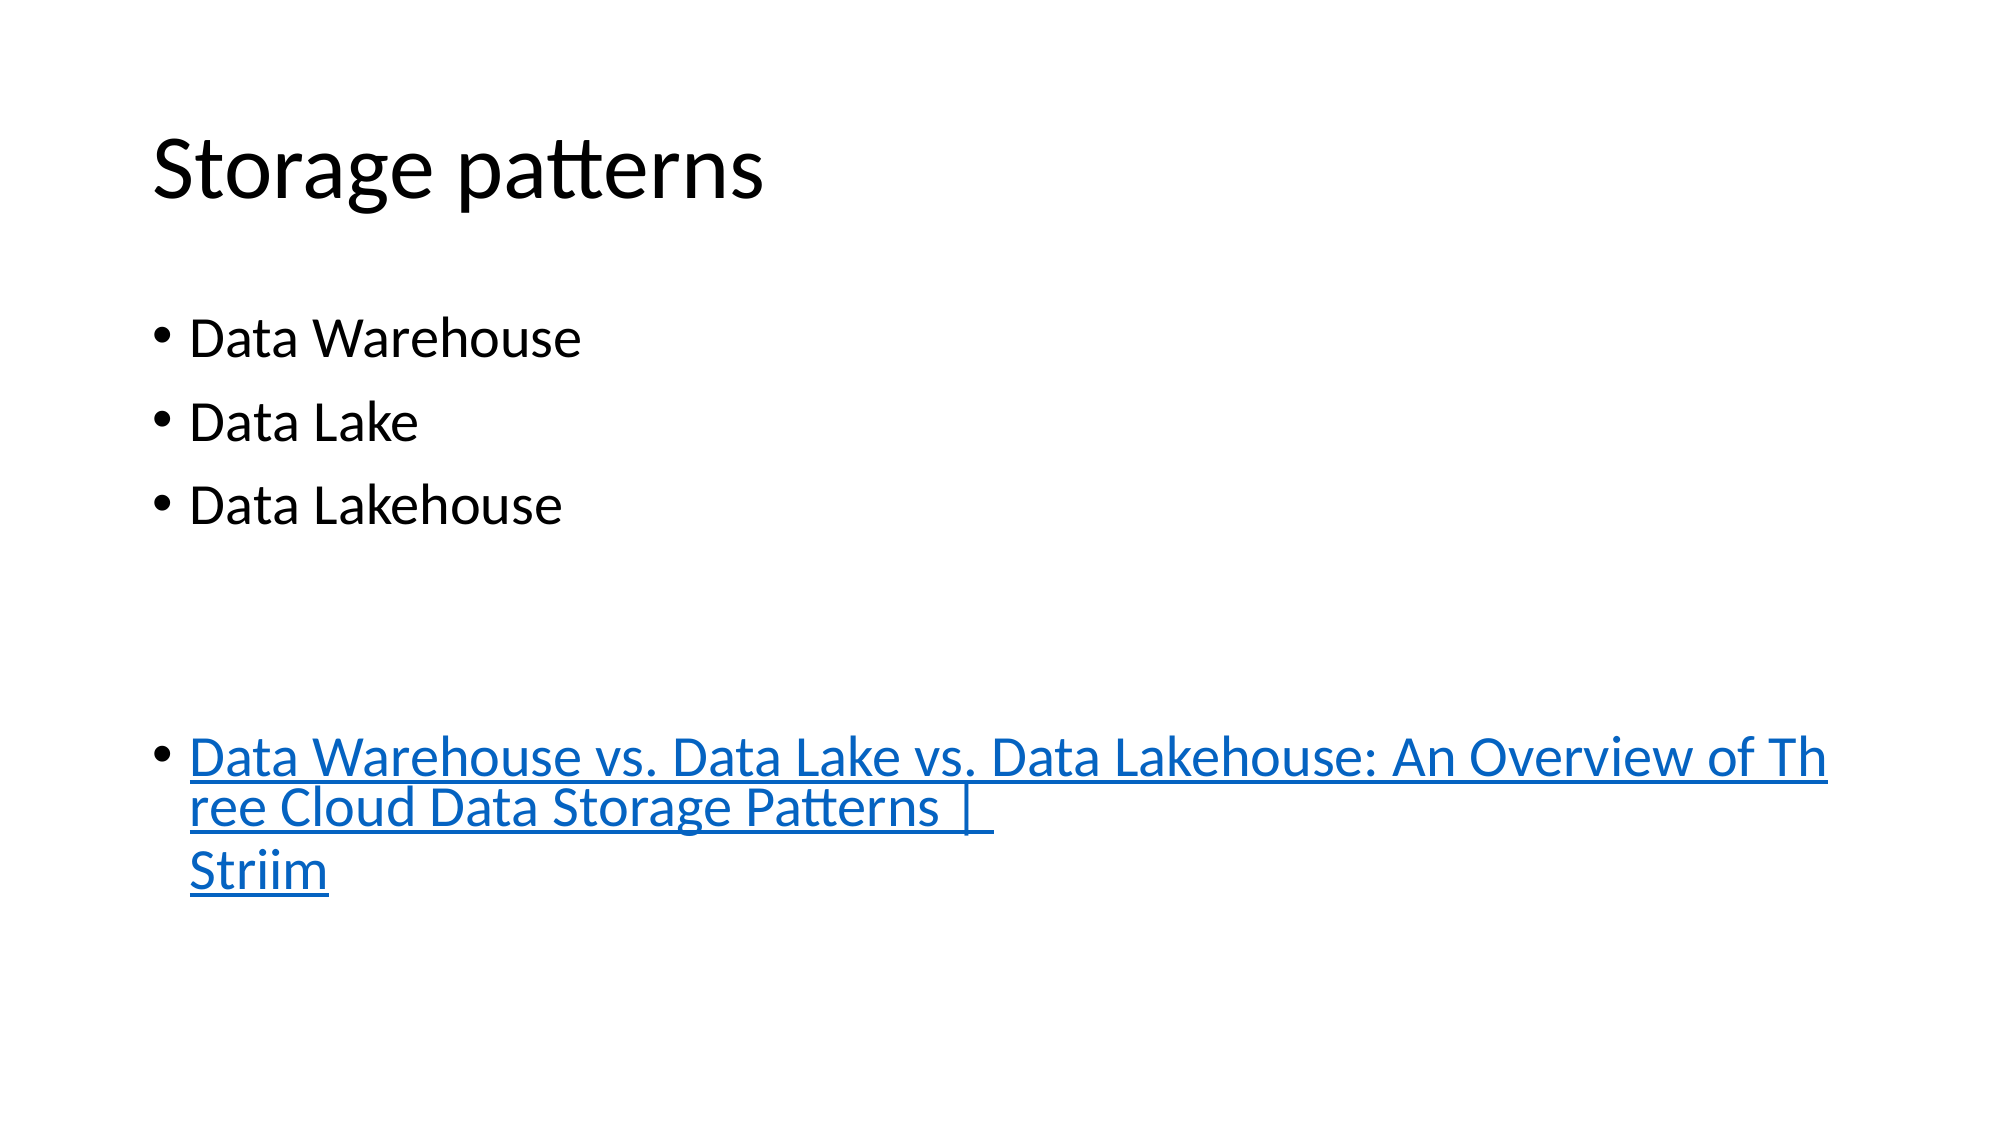

# Storage patterns
Data Warehouse
Data Lake
Data Lakehouse

Data Warehouse vs. Data Lake vs. Data Lakehouse: An Overview of Three Cloud Data Storage Patterns | Striim